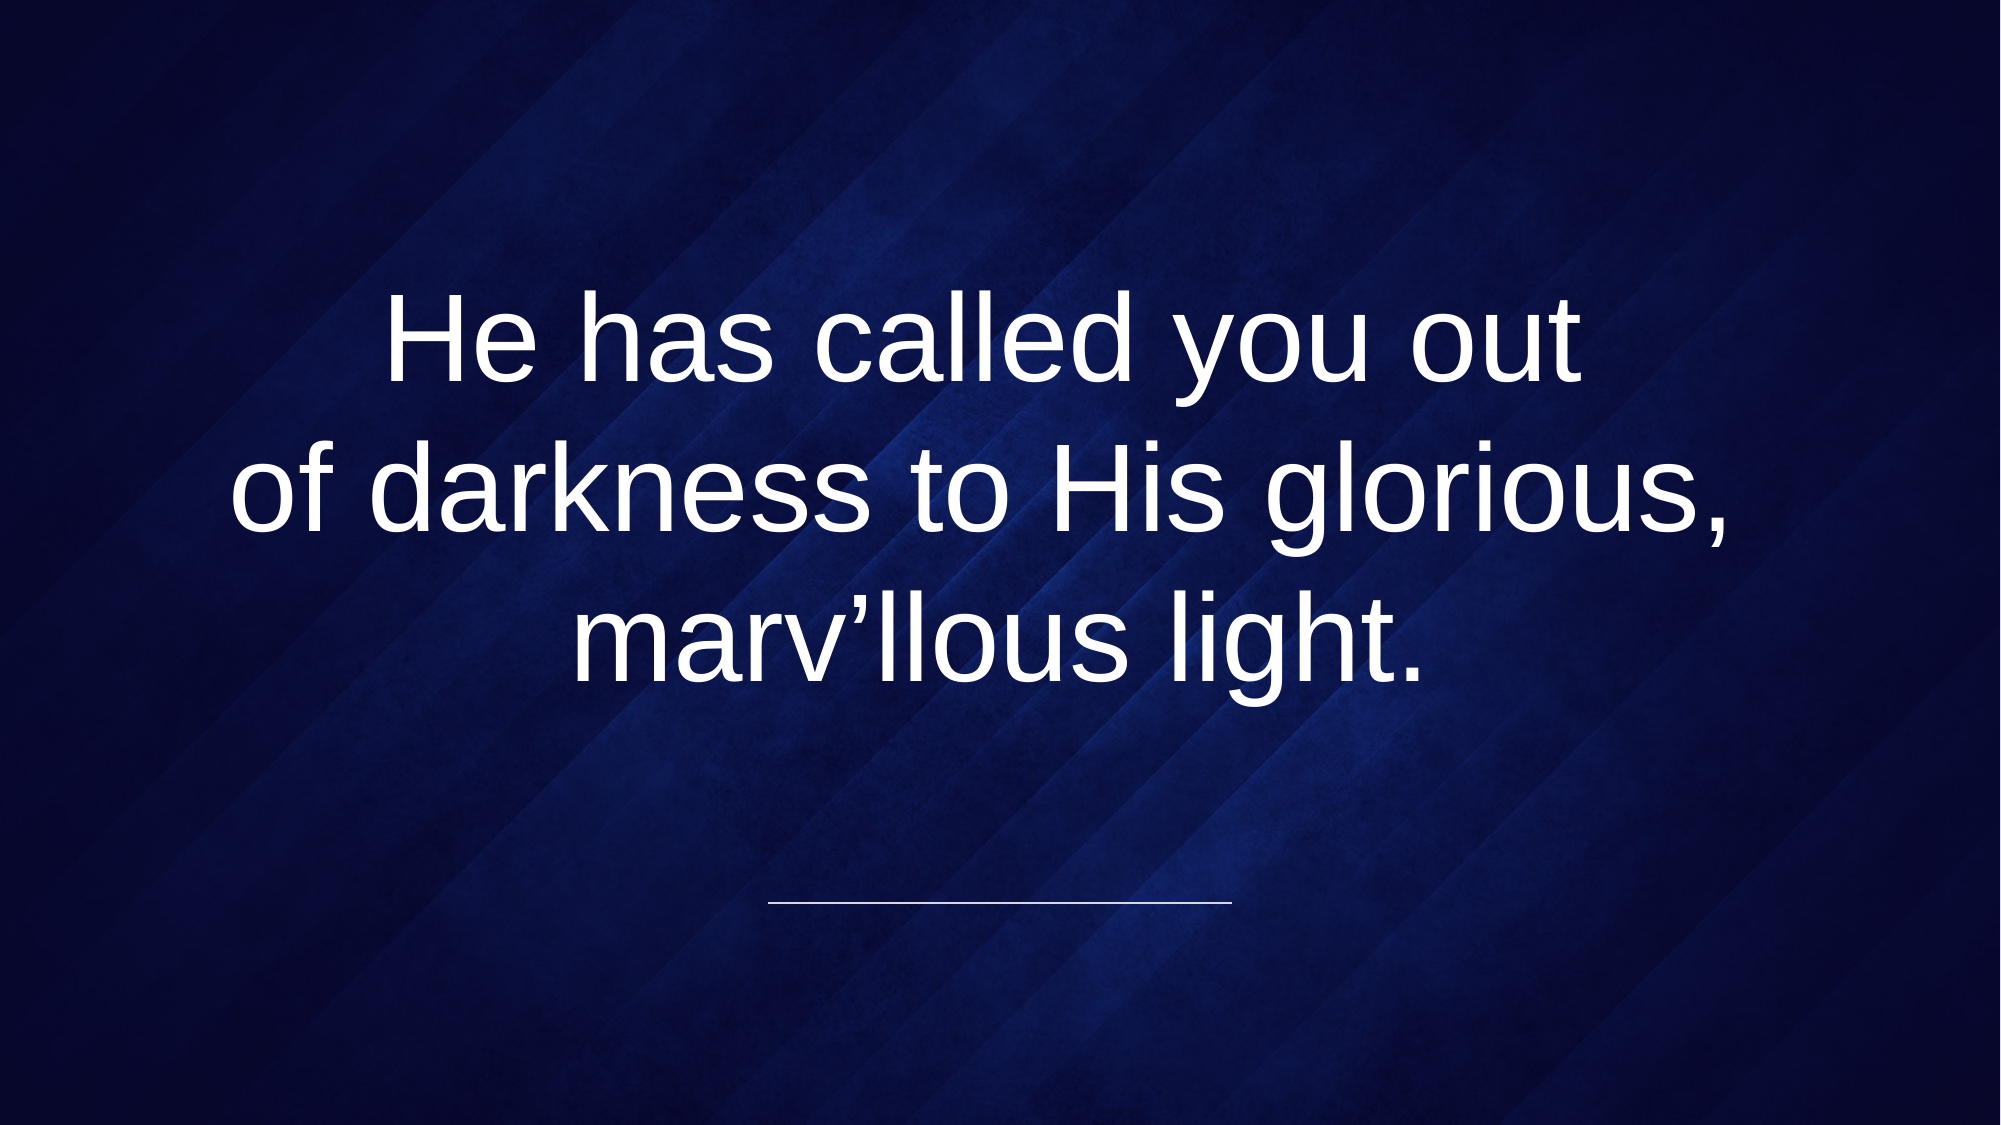

# He has called you out of darkness to His glorious, marv’llous light.